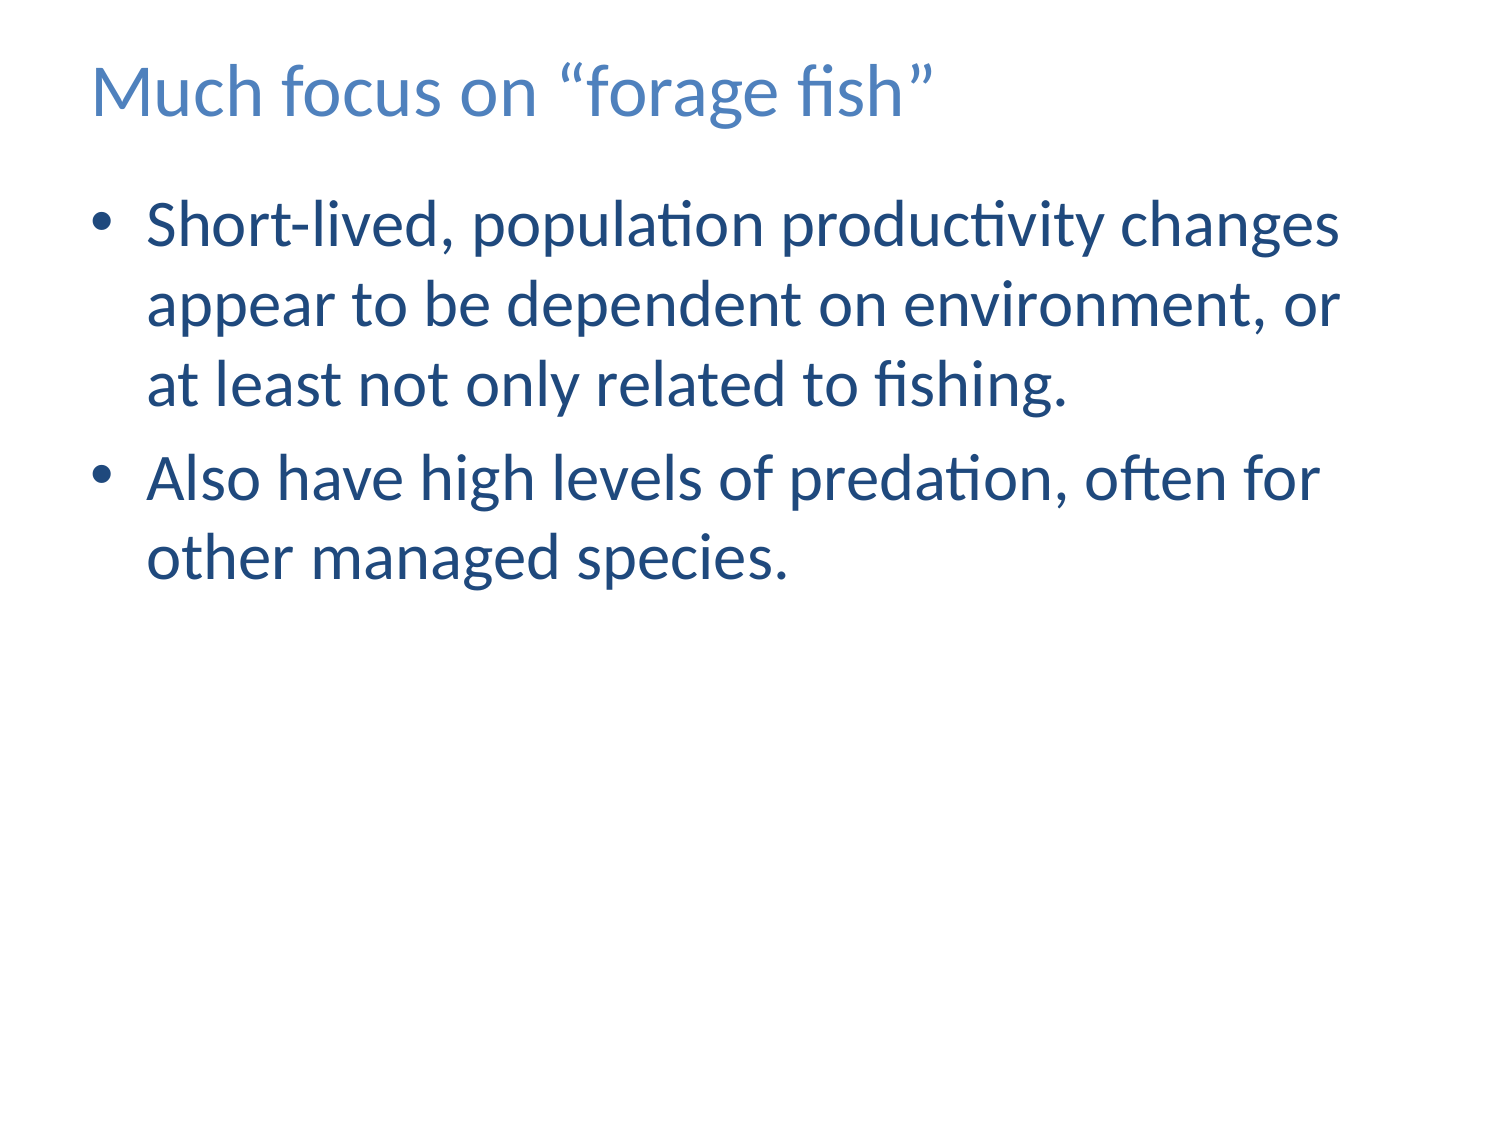

# Much focus on “forage fish”
Short-lived, population productivity changes appear to be dependent on environment, or at least not only related to fishing.
Also have high levels of predation, often for other managed species.